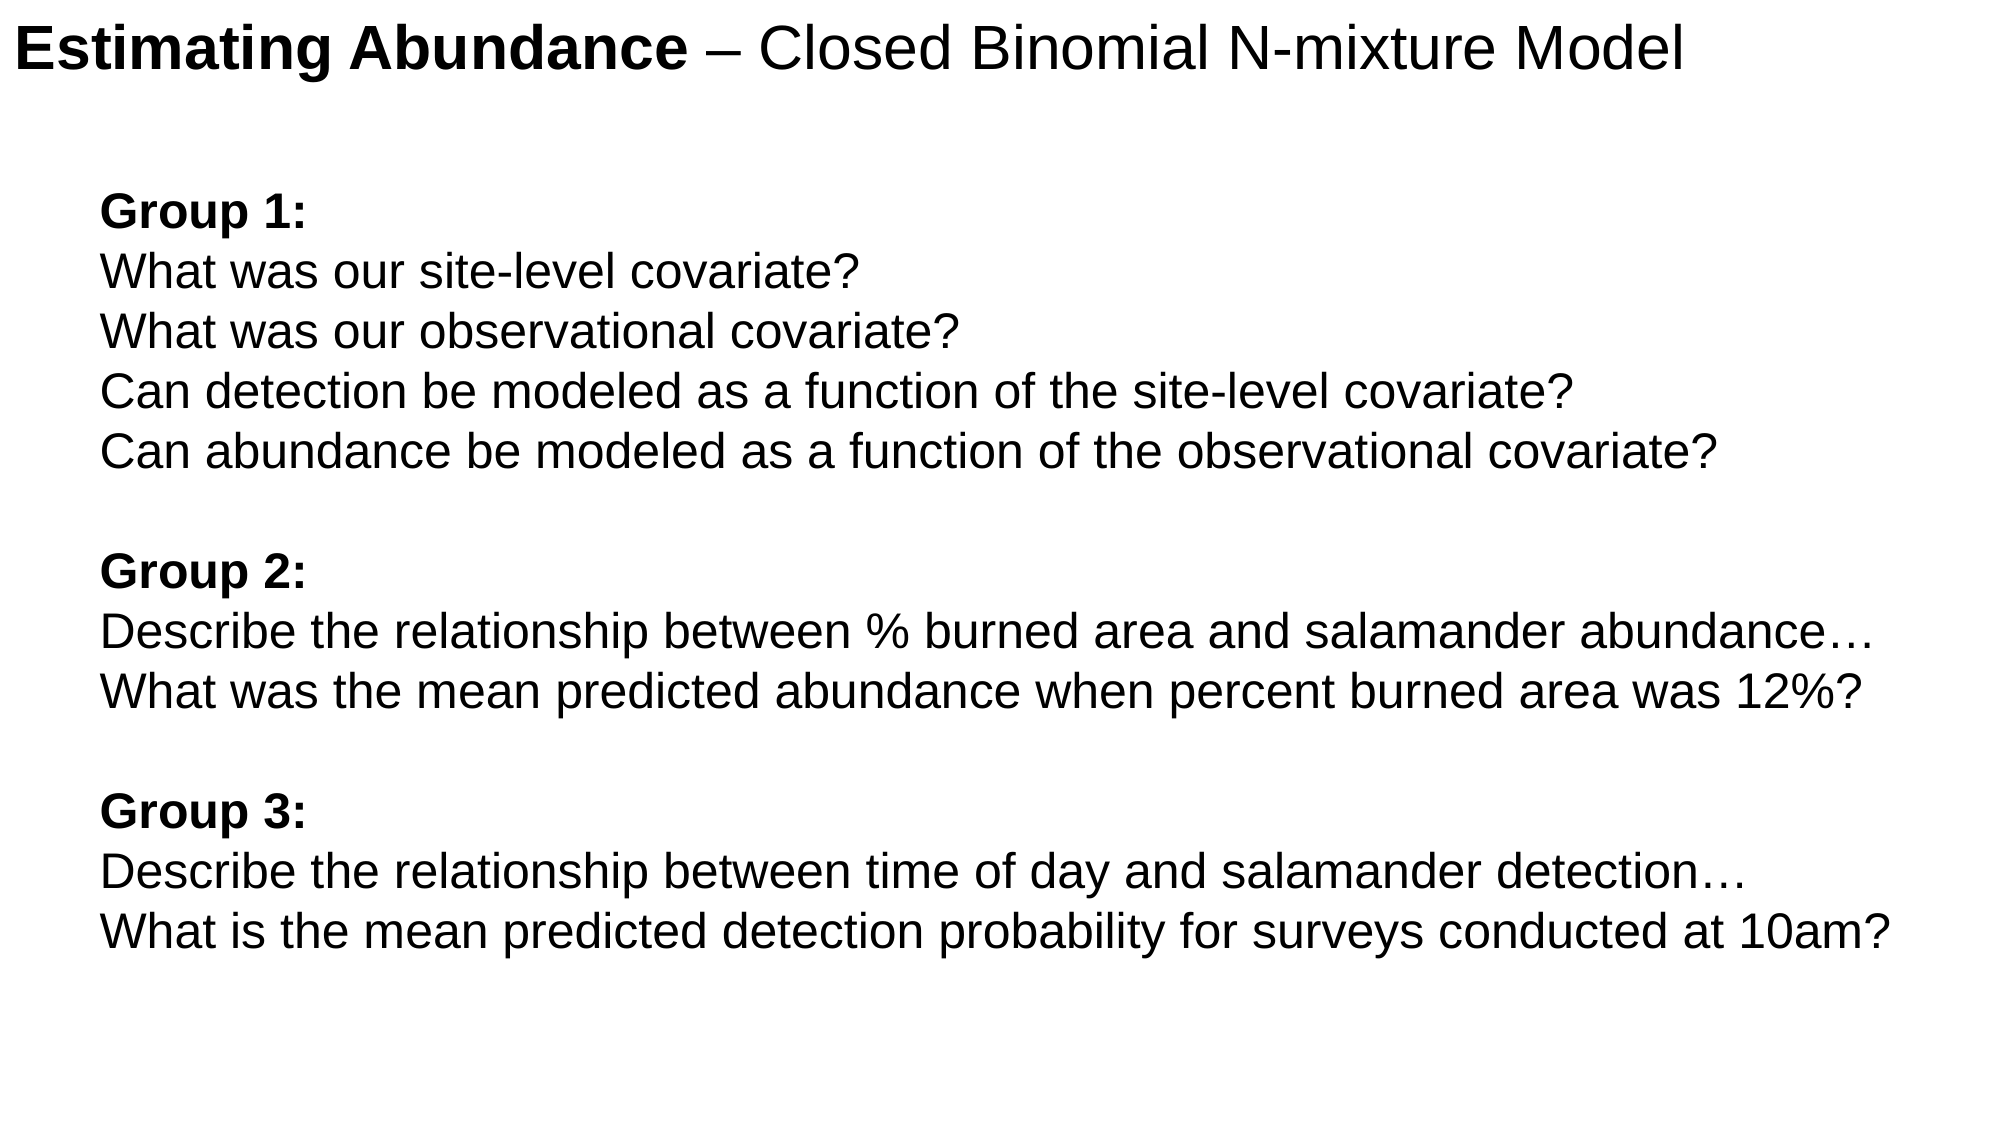

Estimating Abundance – Closed Binomial N-mixture Model
Group 1:
What was our site-level covariate?
What was our observational covariate?
Can detection be modeled as a function of the site-level covariate?
Can abundance be modeled as a function of the observational covariate?

Group 2:
Describe the relationship between % burned area and salamander abundance…
What was the mean predicted abundance when percent burned area was 12%?

Group 3:
Describe the relationship between time of day and salamander detection…
What is the mean predicted detection probability for surveys conducted at 10am?